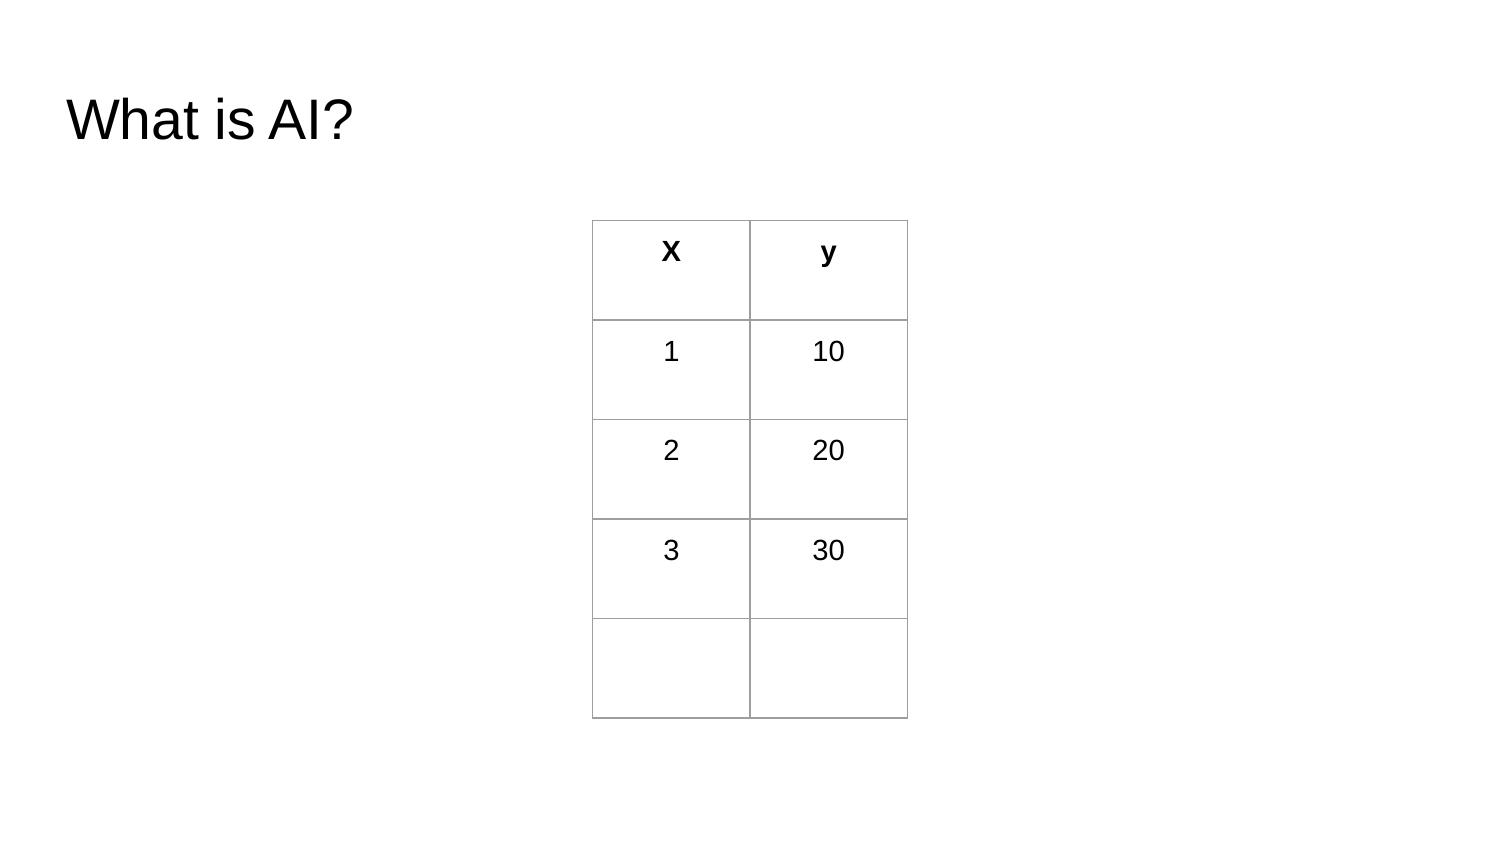

# What is AI?

| X | y |
| --- | --- |
| 1 | 10 |
| 2 | 20 |
| 3 | 30 |
|  |  |